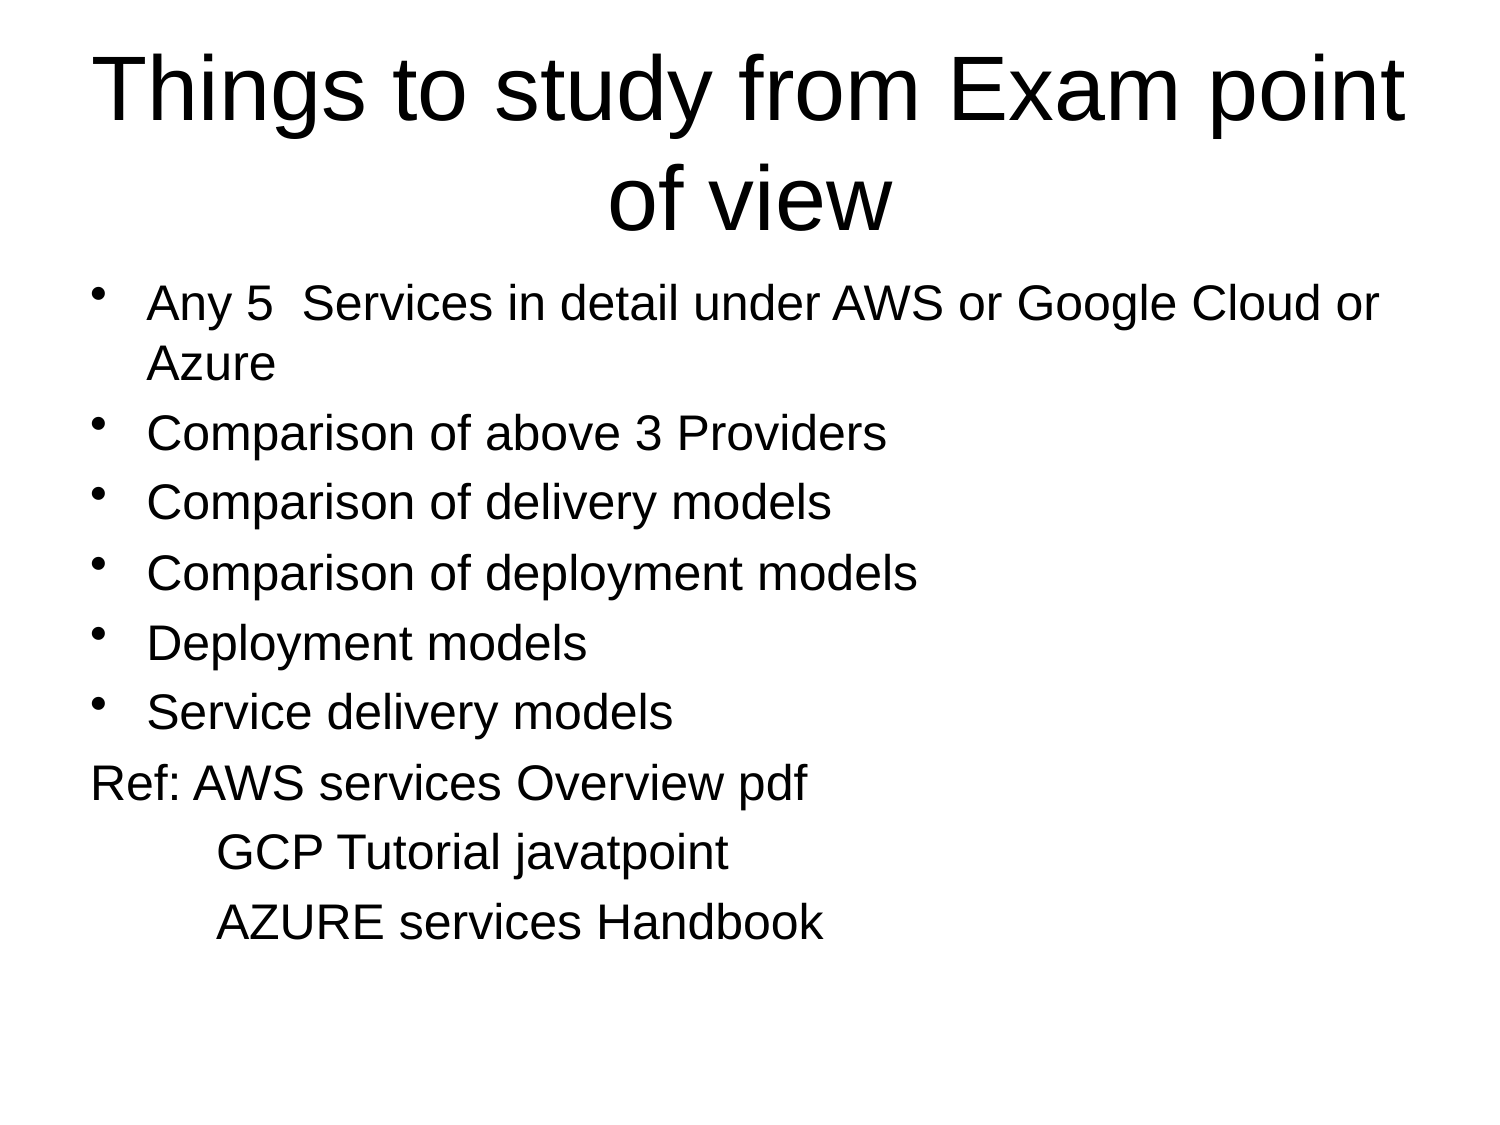

# Things to study from Exam point of view
Any 5  Services in detail under AWS or Google Cloud or Azure
Comparison of above 3 Providers
Comparison of delivery models
Comparison of deployment models
Deployment models
Service delivery models
Ref: AWS services Overview pdf
         GCP Tutorial javatpoint
         AZURE services Handbook